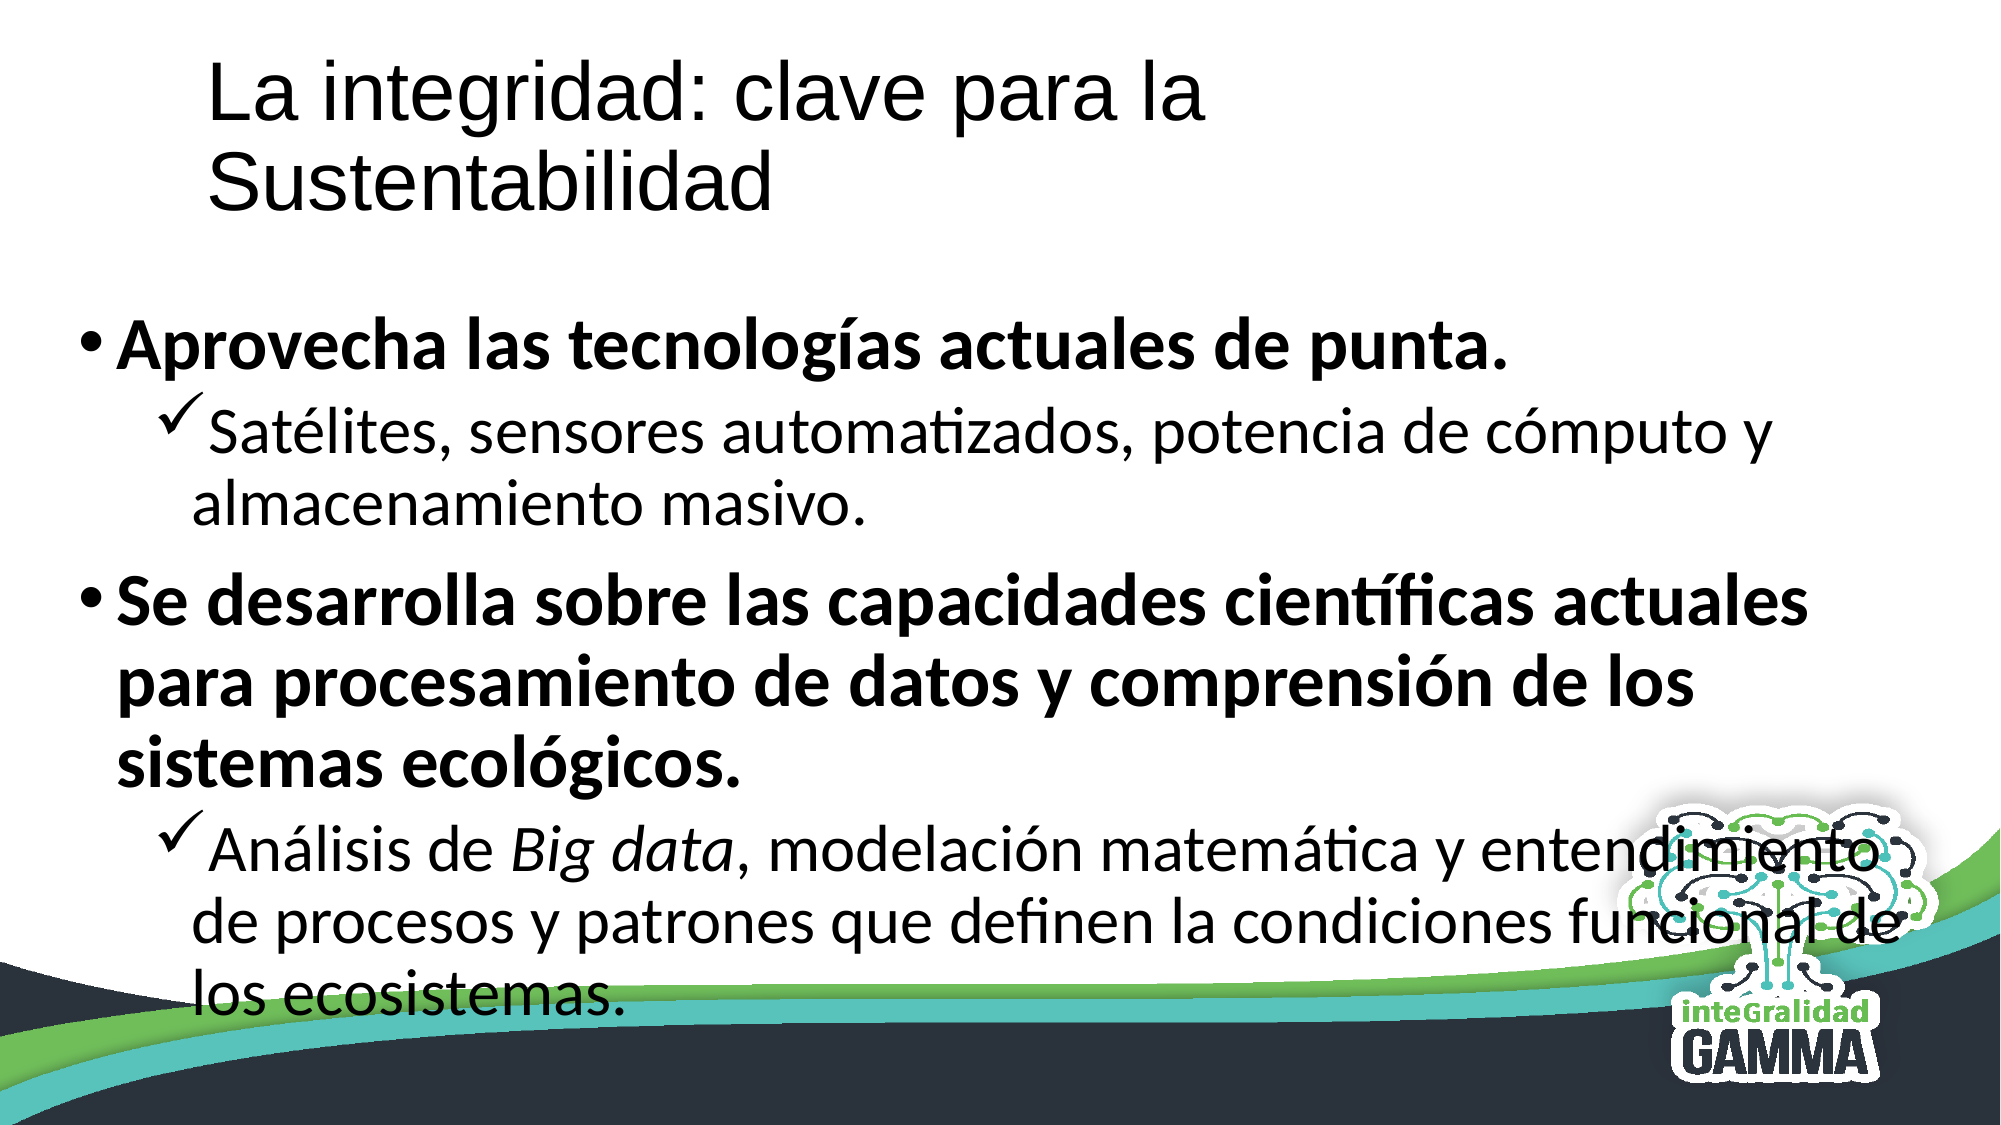

# La integridad: clave para la Sustentabilidad
Aprovecha las tecnologías actuales de punta.
Satélites, sensores automatizados, potencia de cómputo y almacenamiento masivo.
Se desarrolla sobre las capacidades científicas actuales para procesamiento de datos y comprensión de los sistemas ecológicos.
Análisis de Big data, modelación matemática y entendimiento de procesos y patrones que definen la condiciones funcional de los ecosistemas.